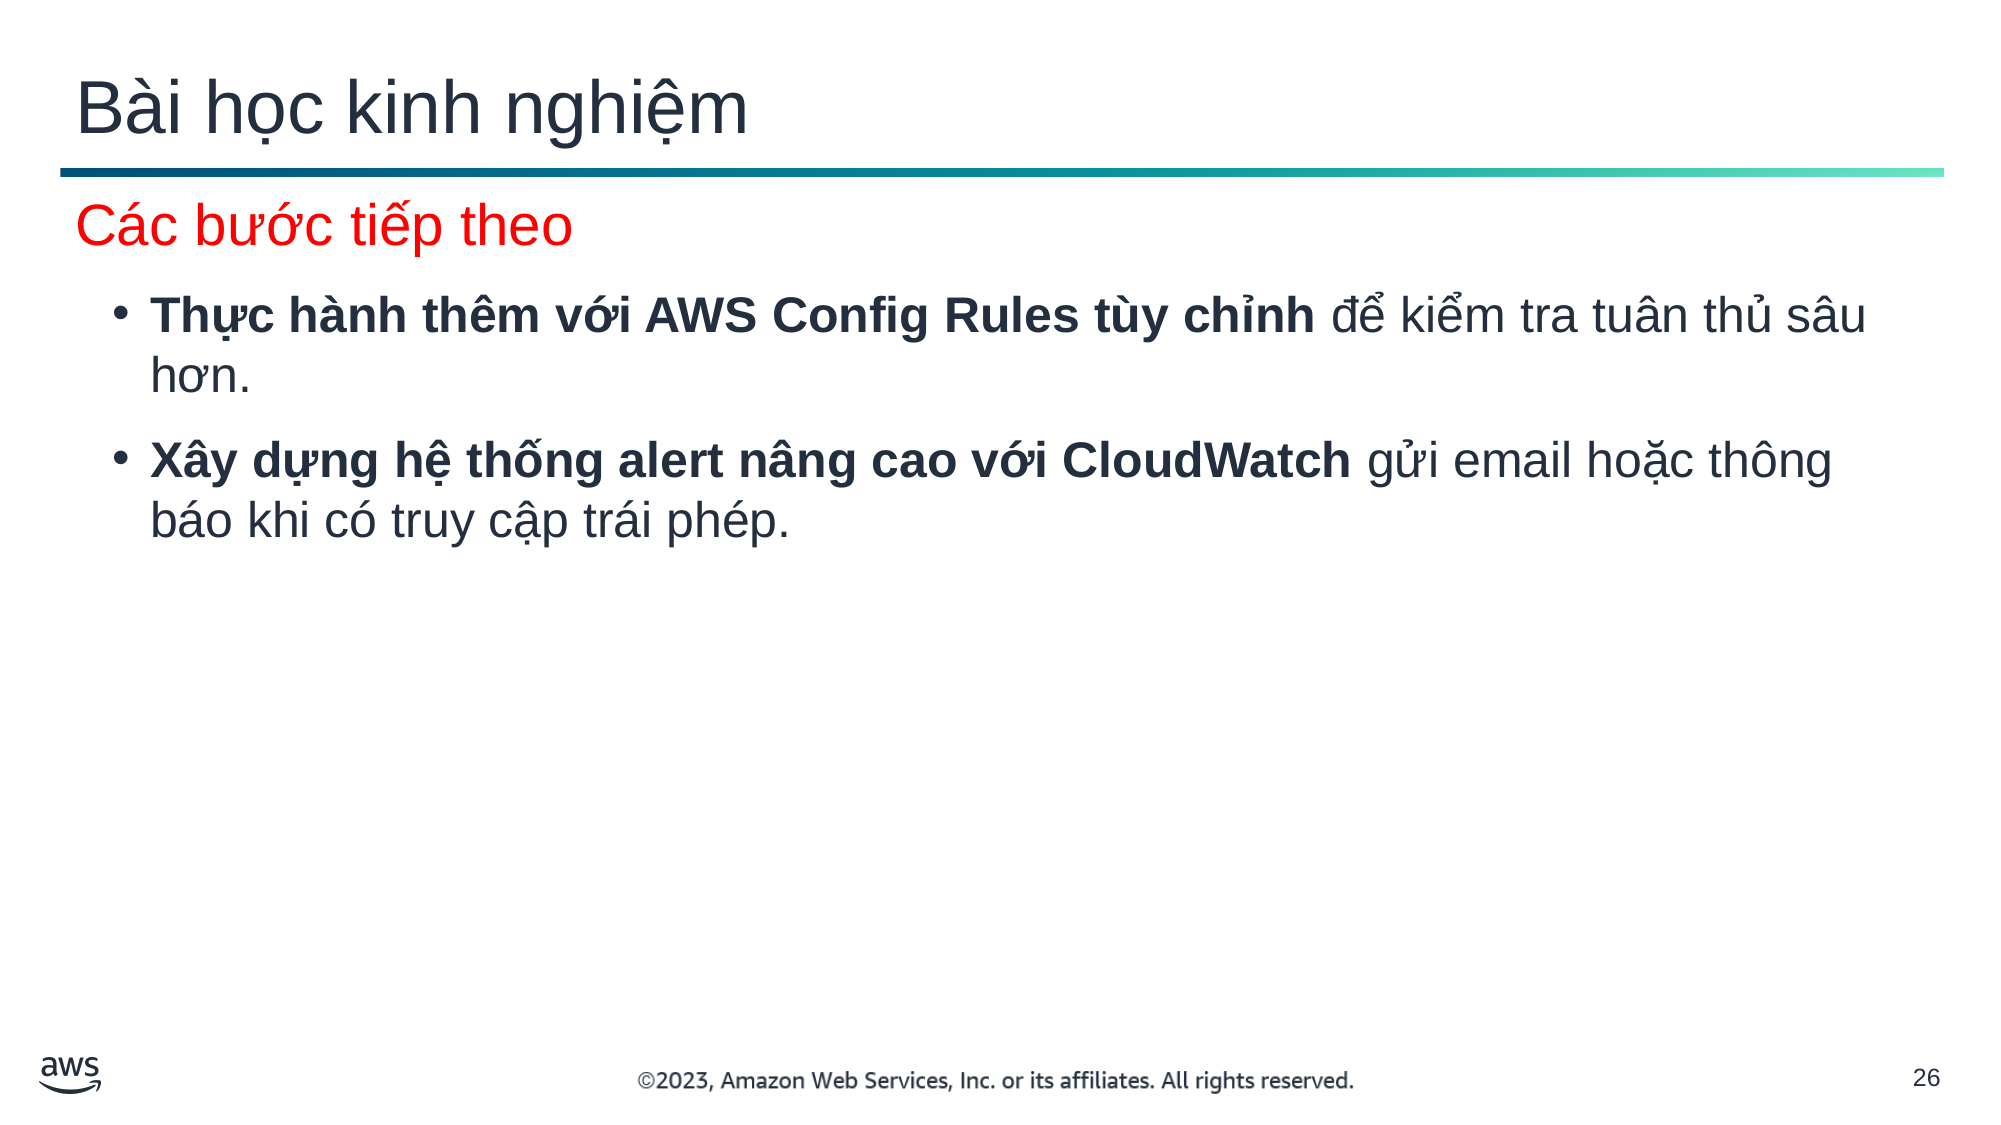

Bài học kinh nghiệm
Các bước tiếp theo
Thực hành thêm với AWS Config Rules tùy chỉnh để kiểm tra tuân thủ sâu hơn.
Xây dựng hệ thống alert nâng cao với CloudWatch gửi email hoặc thông báo khi có truy cập trái phép.
26